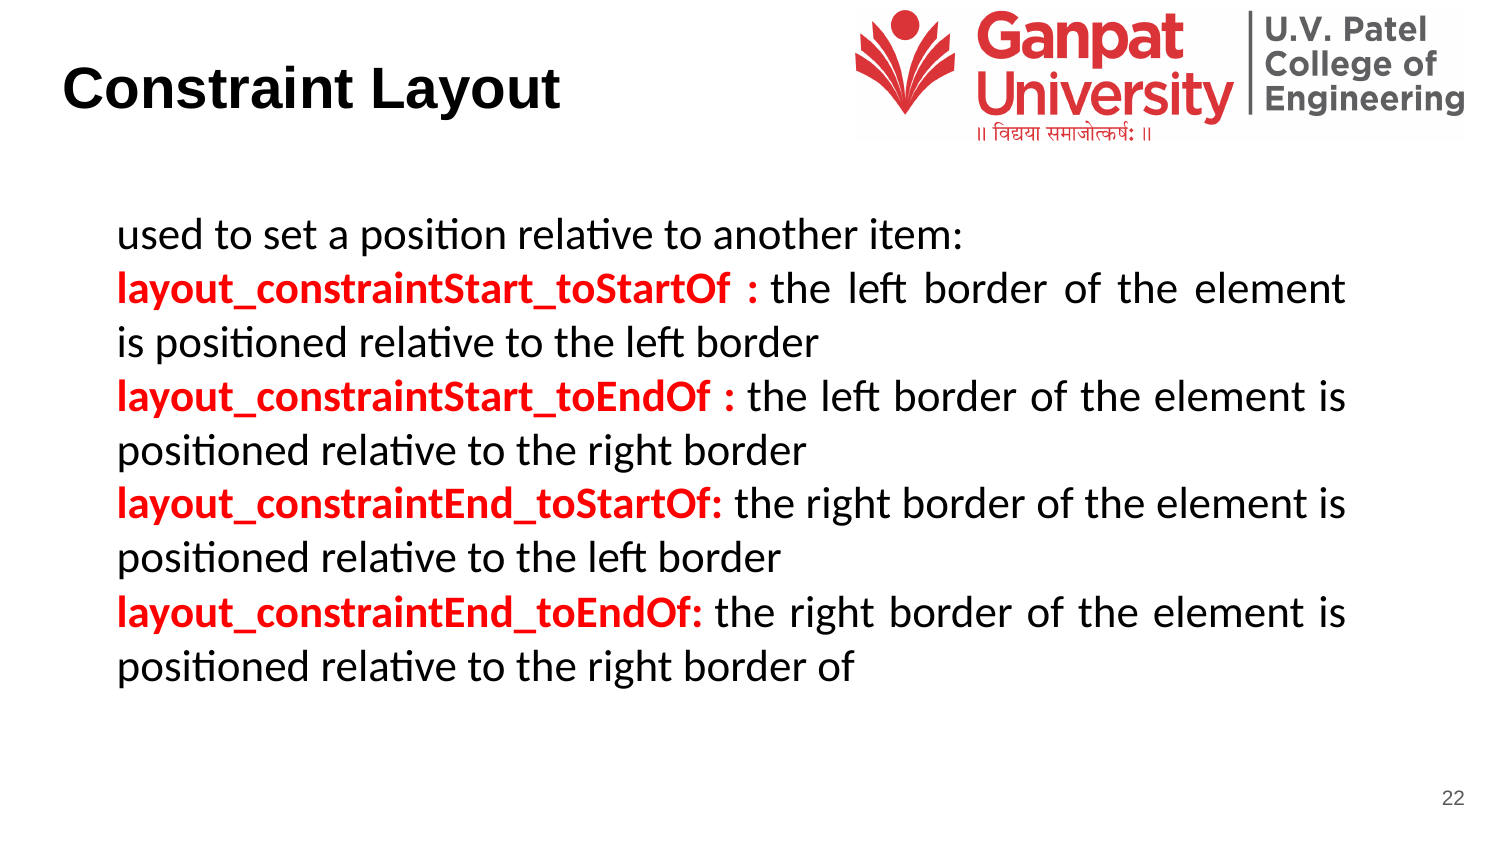

# Constraint Layout
In particular, the following are some of the restrictions that can be used to set a position relative to another item:
layout_constraintStart_toStartOf : the left border of the element is positioned relative to the left border of another element
layout_constraintStart_toEndOf : the left border of the element is positioned relative to the right border of another element
layout_constraintEnd_toStartOf: the right border of the element is positioned relative to the left border of another element
layout_constraintEnd_toEndOf: the right border of the element is positioned relative to the right border of another element.
22